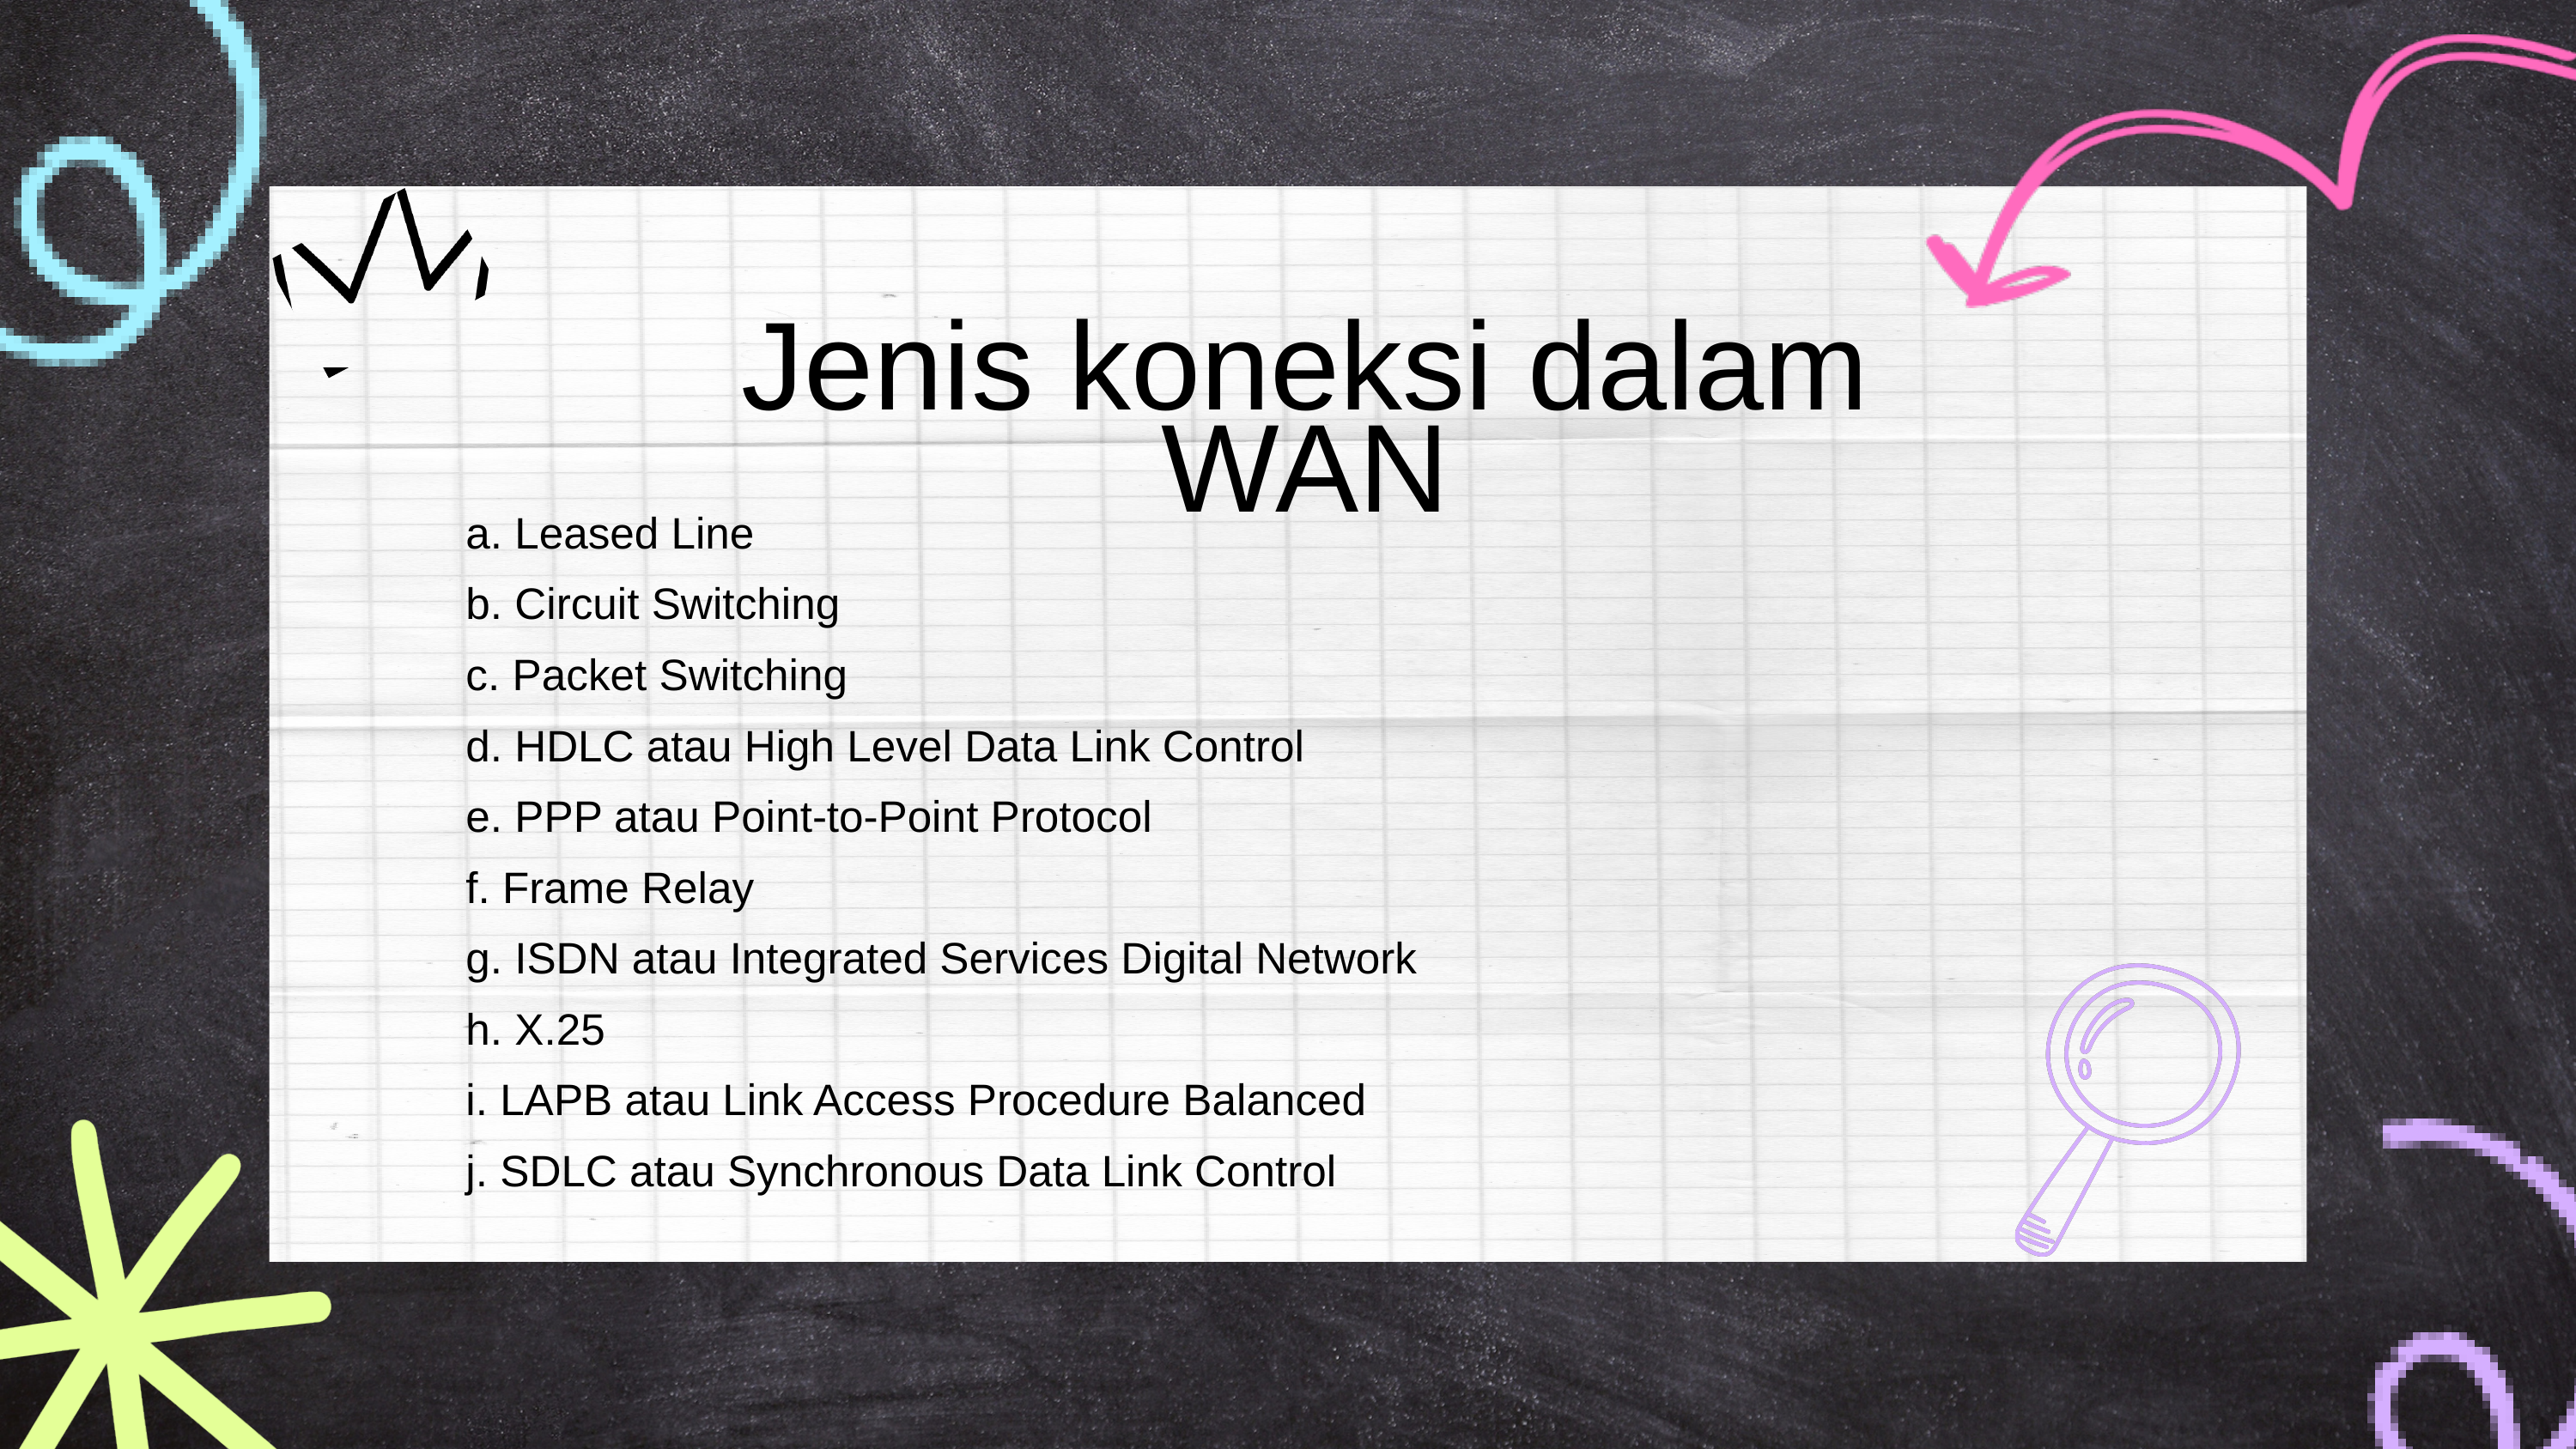

Jenis koneksi dalam WAN
a. Leased Line
b. Circuit Switching
c. Packet Switching
d. HDLC atau High Level Data Link Control
e. PPP atau Point-to-Point Protocol
f. Frame Relay
g. ISDN atau Integrated Services Digital Network
h. X.25
i. LAPB atau Link Access Procedure Balanced
j. SDLC atau Synchronous Data Link Control